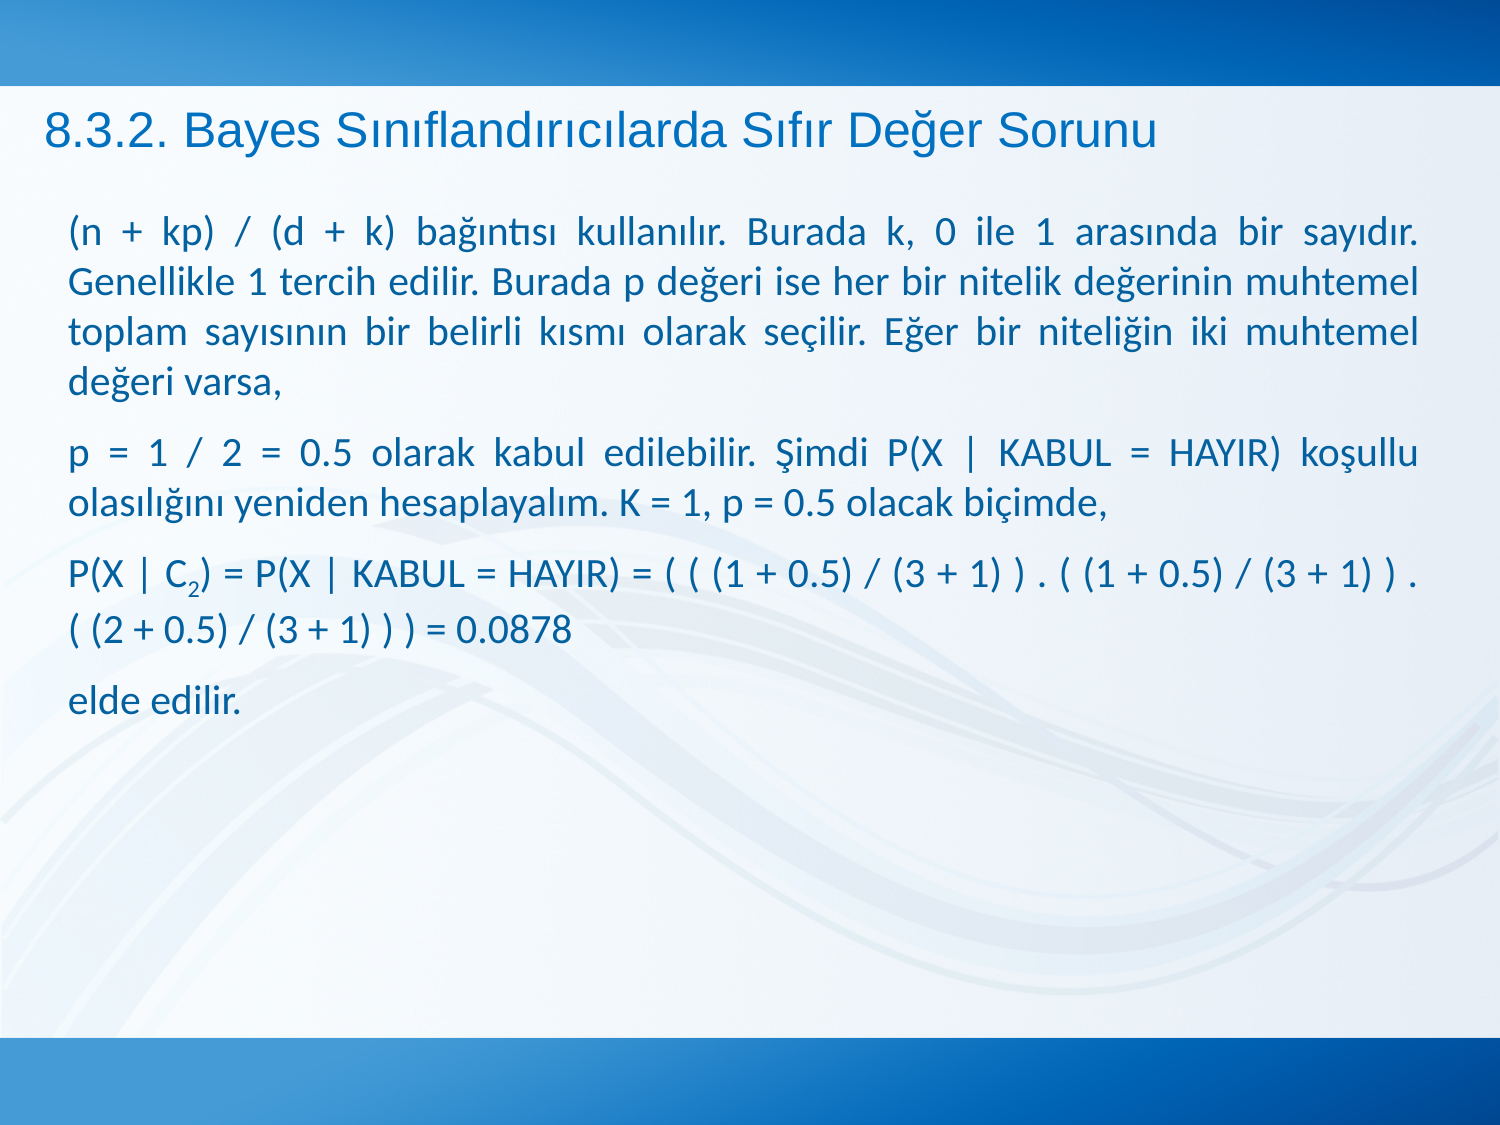

8.3.2. Bayes Sınıflandırıcılarda Sıfır Değer Sorunu
(n + kp) / (d + k) bağıntısı kullanılır. Burada k, 0 ile 1 arasında bir sayıdır. Genellikle 1 tercih edilir. Burada p değeri ise her bir nitelik değerinin muhtemel toplam sayısının bir belirli kısmı olarak seçilir. Eğer bir niteliğin iki muhtemel değeri varsa,
p = 1 / 2 = 0.5 olarak kabul edilebilir. Şimdi P(X | KABUL = HAYIR) koşullu olasılığını yeniden hesaplayalım. K = 1, p = 0.5 olacak biçimde,
P(X | C2) = P(X | KABUL = HAYIR) = ( ( (1 + 0.5) / (3 + 1) ) . ( (1 + 0.5) / (3 + 1) ) . ( (2 + 0.5) / (3 + 1) ) ) = 0.0878
elde edilir.